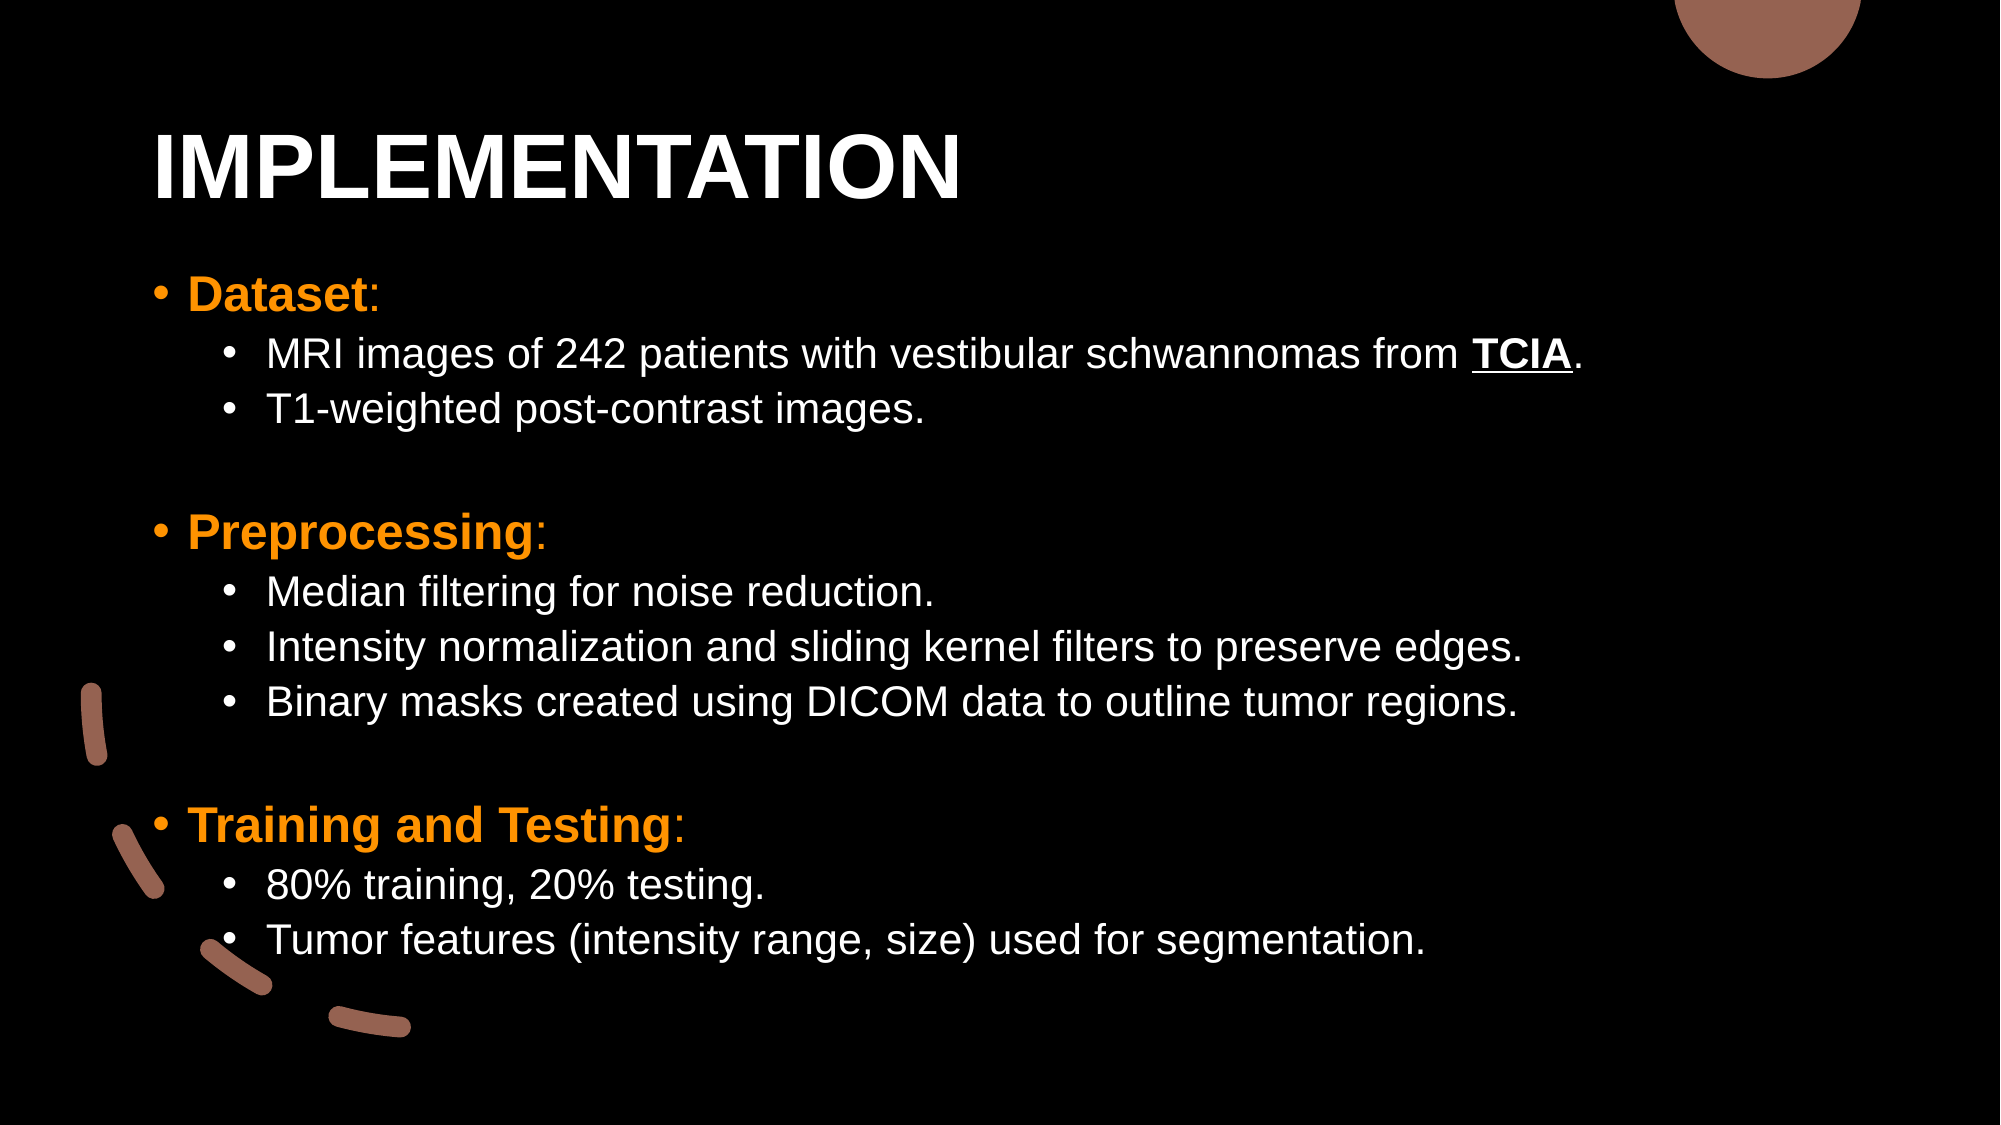

# IMPLEMENTATION
Dataset:
MRI images of 242 patients with vestibular schwannomas from TCIA.
T1-weighted post-contrast images.

Preprocessing:
Median filtering for noise reduction.
Intensity normalization and sliding kernel filters to preserve edges.
Binary masks created using DICOM data to outline tumor regions.

Training and Testing:
80% training, 20% testing.
Tumor features (intensity range, size) used for segmentation.